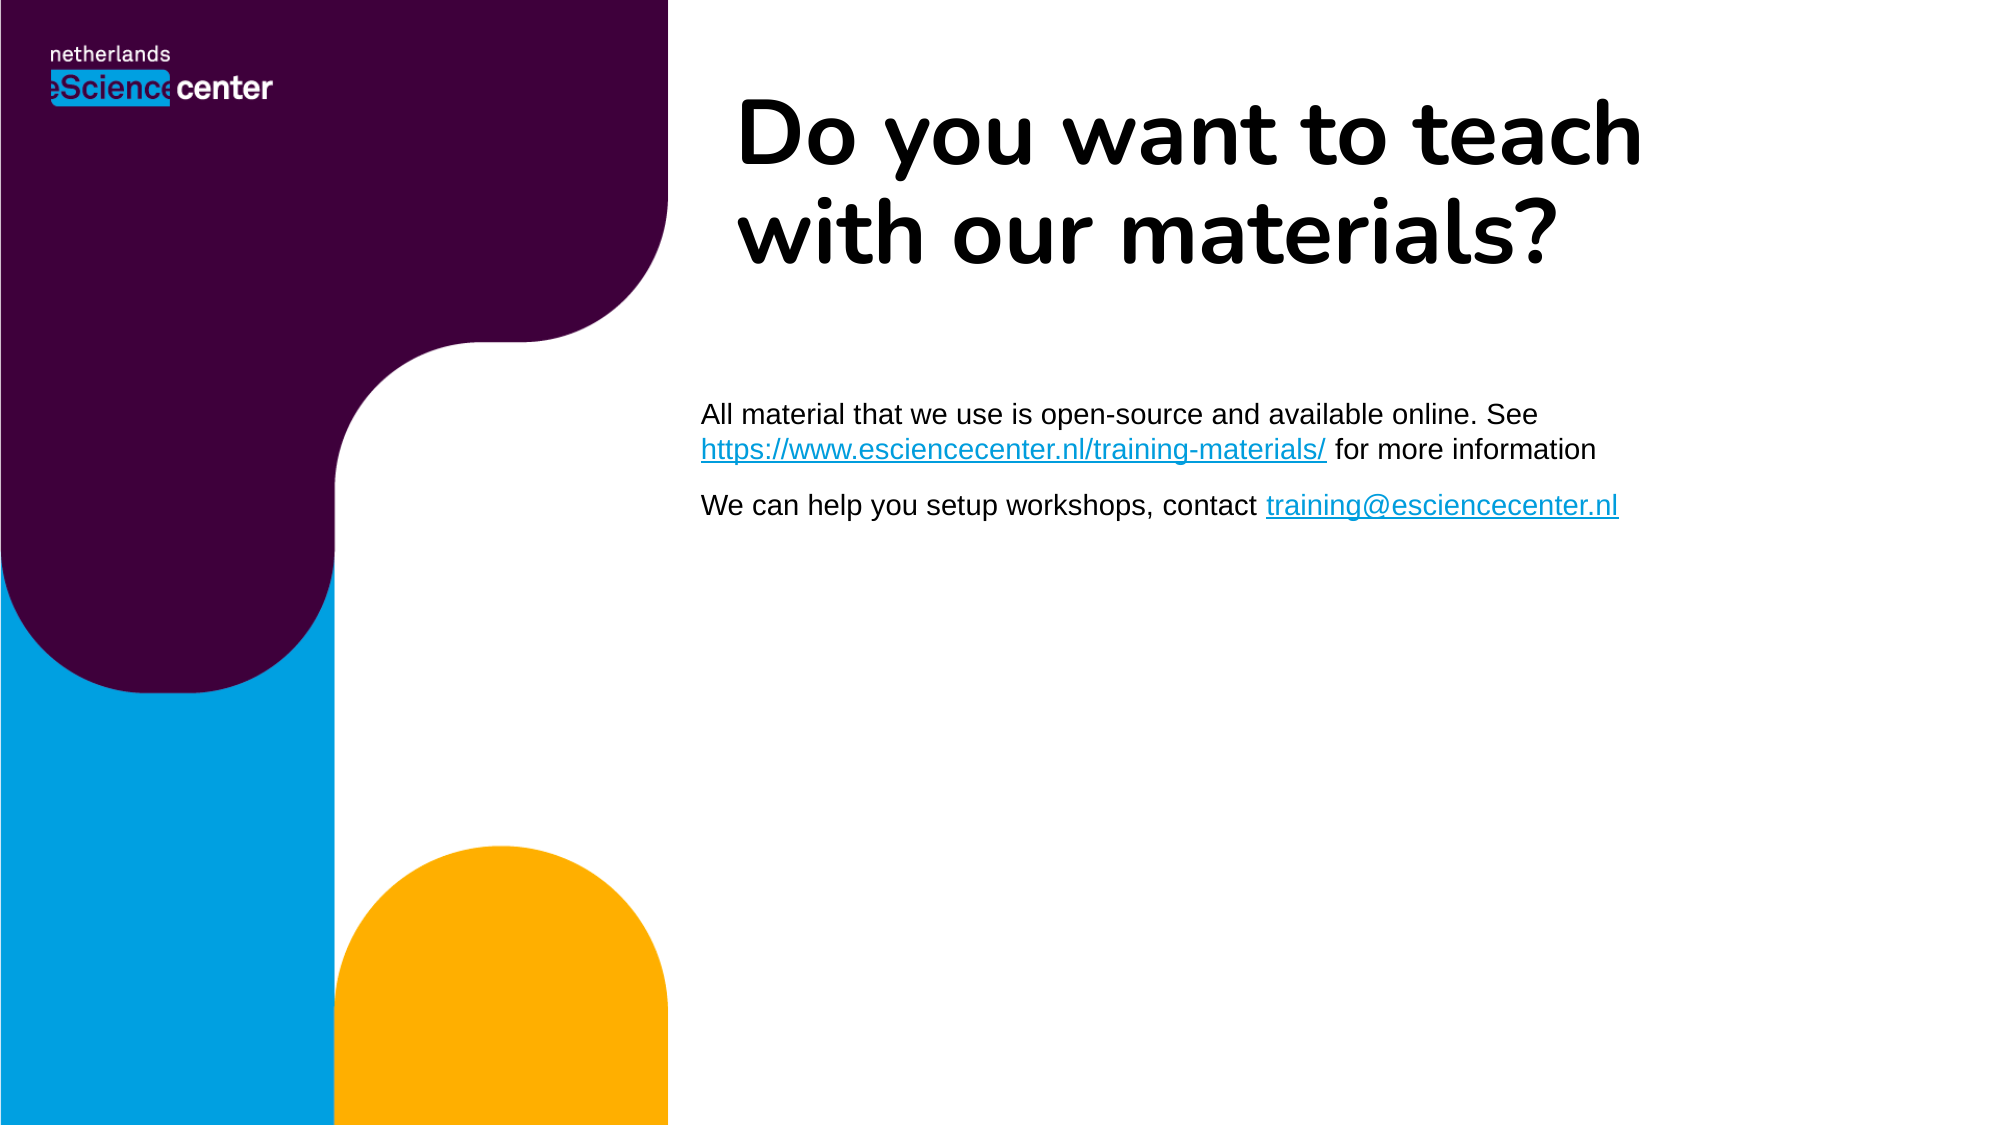

Do you want to teach with our materials?
All material that we use is open-source and available online. See https://www.esciencecenter.nl/training-materials/ for more information
We can help you setup workshops, contact training@esciencecenter.nl